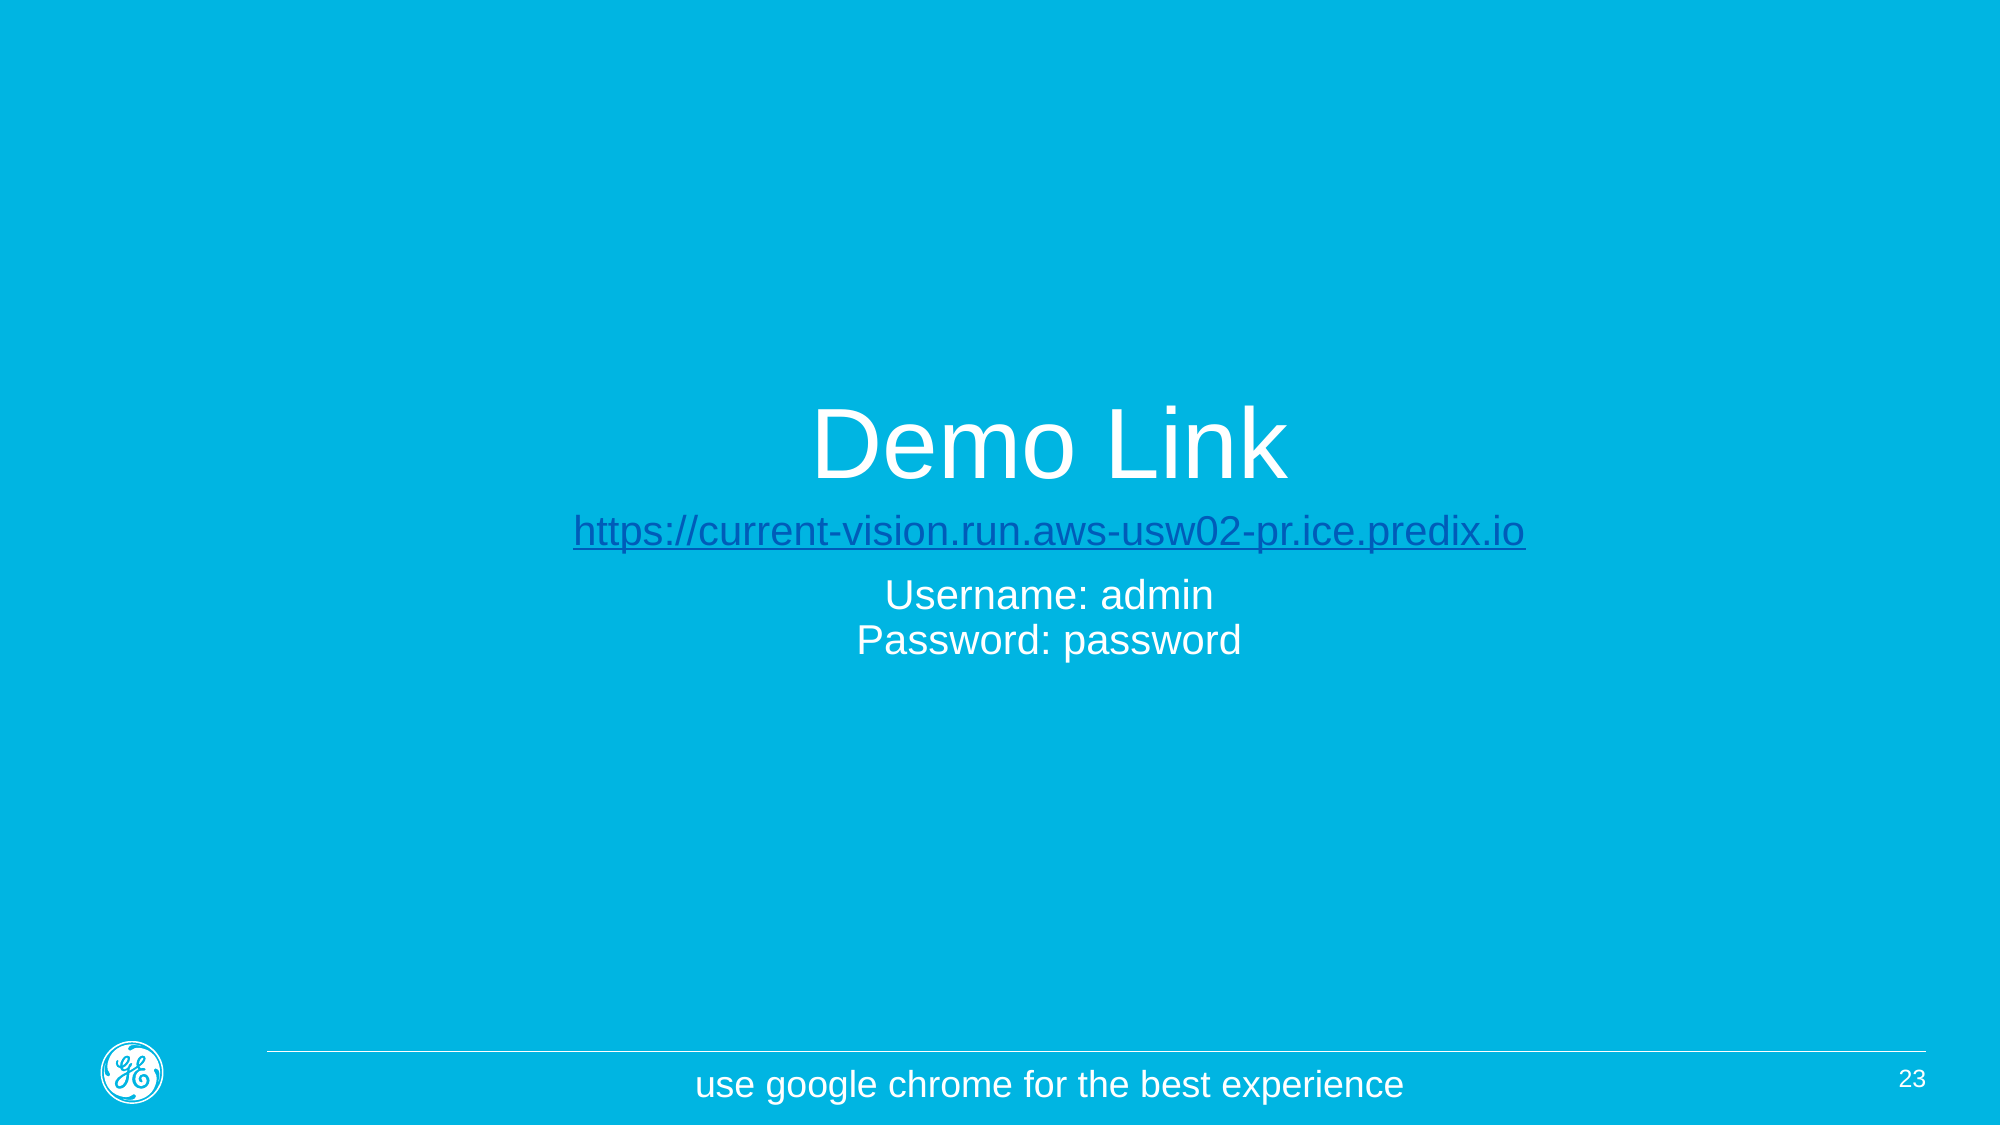

# Demo Link
https://current-vision.run.aws-usw02-pr.ice.predix.io

Username: admin
Password: password
23
use google chrome for the best experience